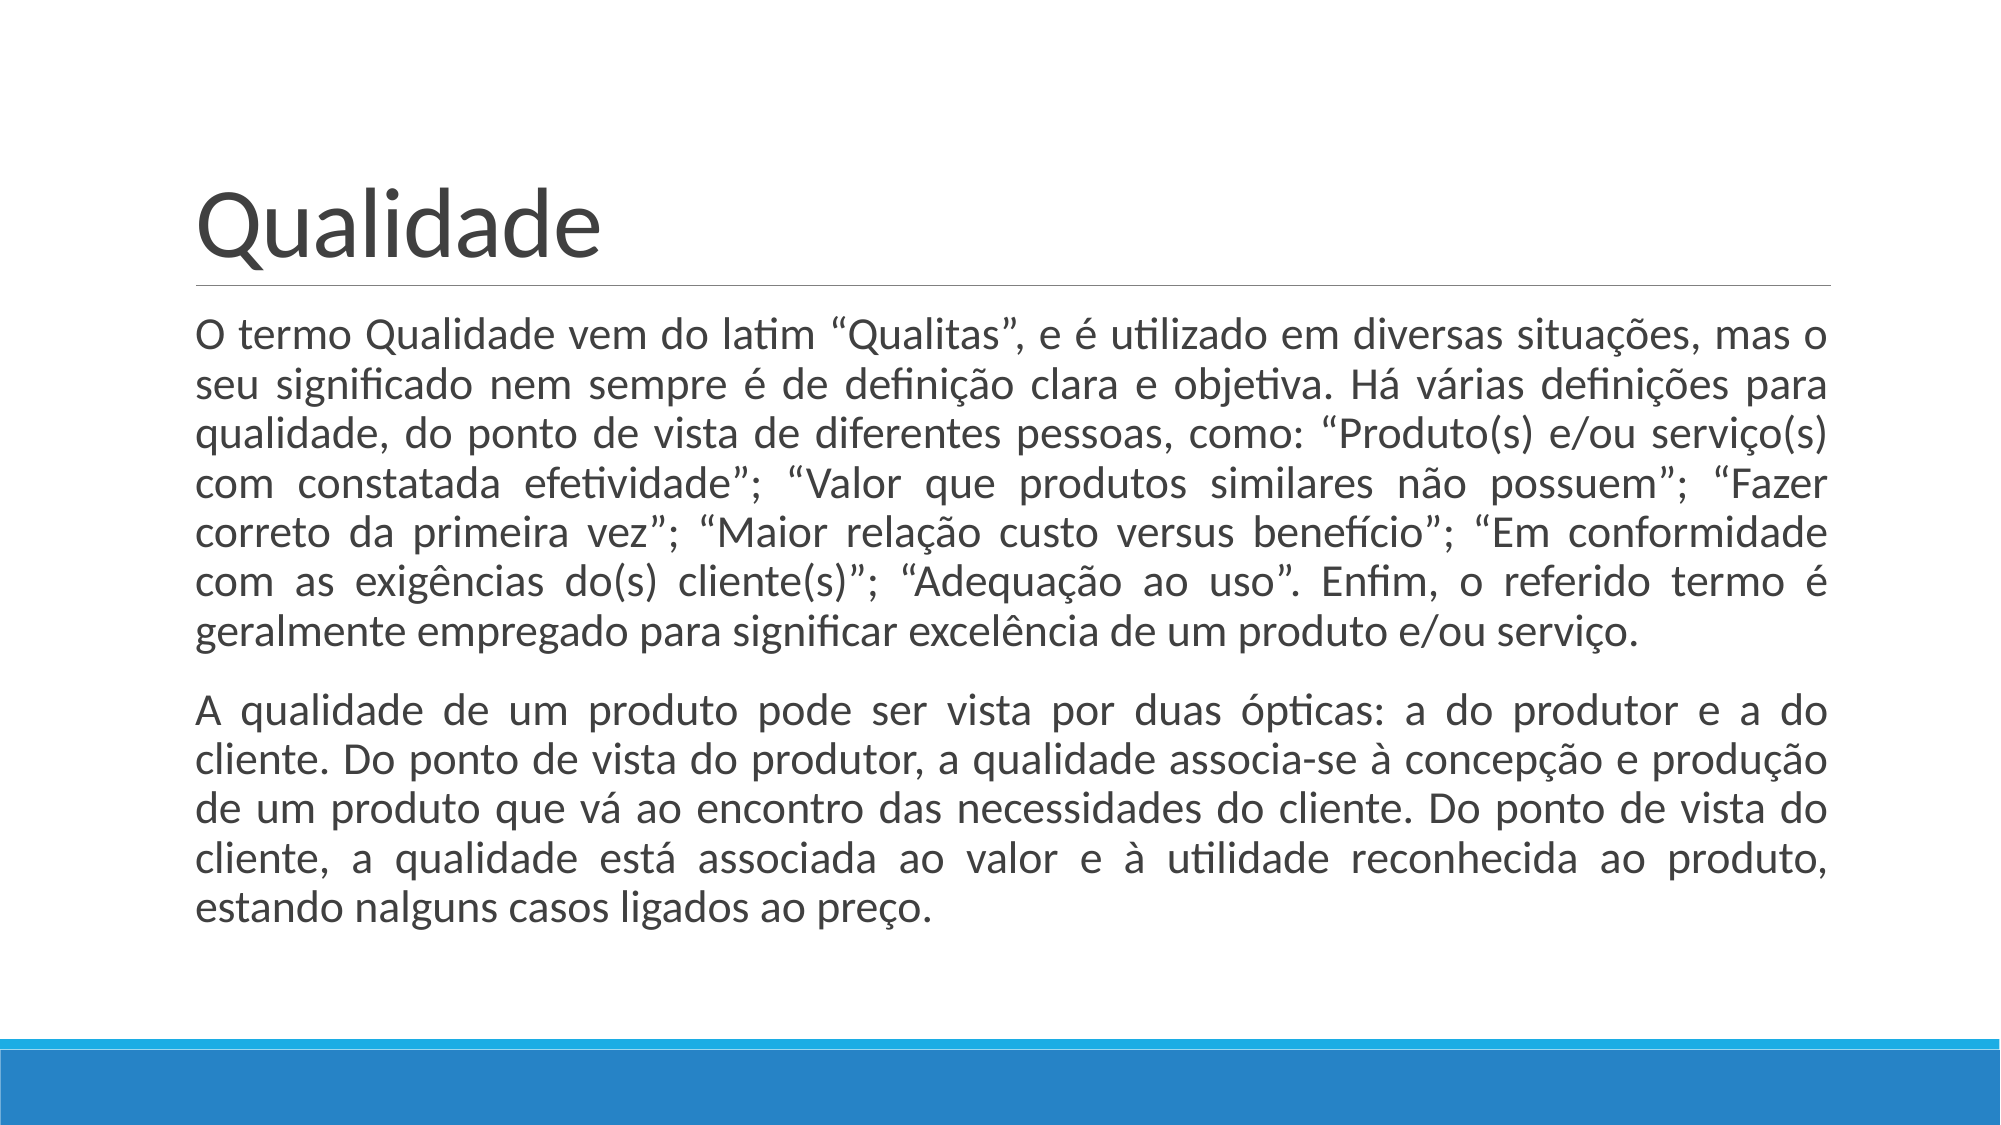

# Qualidade
O termo Qualidade vem do latim “Qualitas”, e é utilizado em diversas situações, mas o seu significado nem sempre é de definição clara e objetiva. Há várias definições para qualidade, do ponto de vista de diferentes pessoas, como: “Produto(s) e/ou serviço(s) com constatada efetividade”; “Valor que produtos similares não possuem”; “Fazer correto da primeira vez”; “Maior relação custo versus benefício”; “Em conformidade com as exigências do(s) cliente(s)”; “Adequação ao uso”. Enfim, o referido termo é geralmente empregado para significar excelência de um produto e/ou serviço.
A qualidade de um produto pode ser vista por duas ópticas: a do produtor e a do cliente. Do ponto de vista do produtor, a qualidade associa-se à concepção e produção de um produto que vá ao encontro das necessidades do cliente. Do ponto de vista do cliente, a qualidade está associada ao valor e à utilidade reconhecida ao produto, estando nalguns casos ligados ao preço.